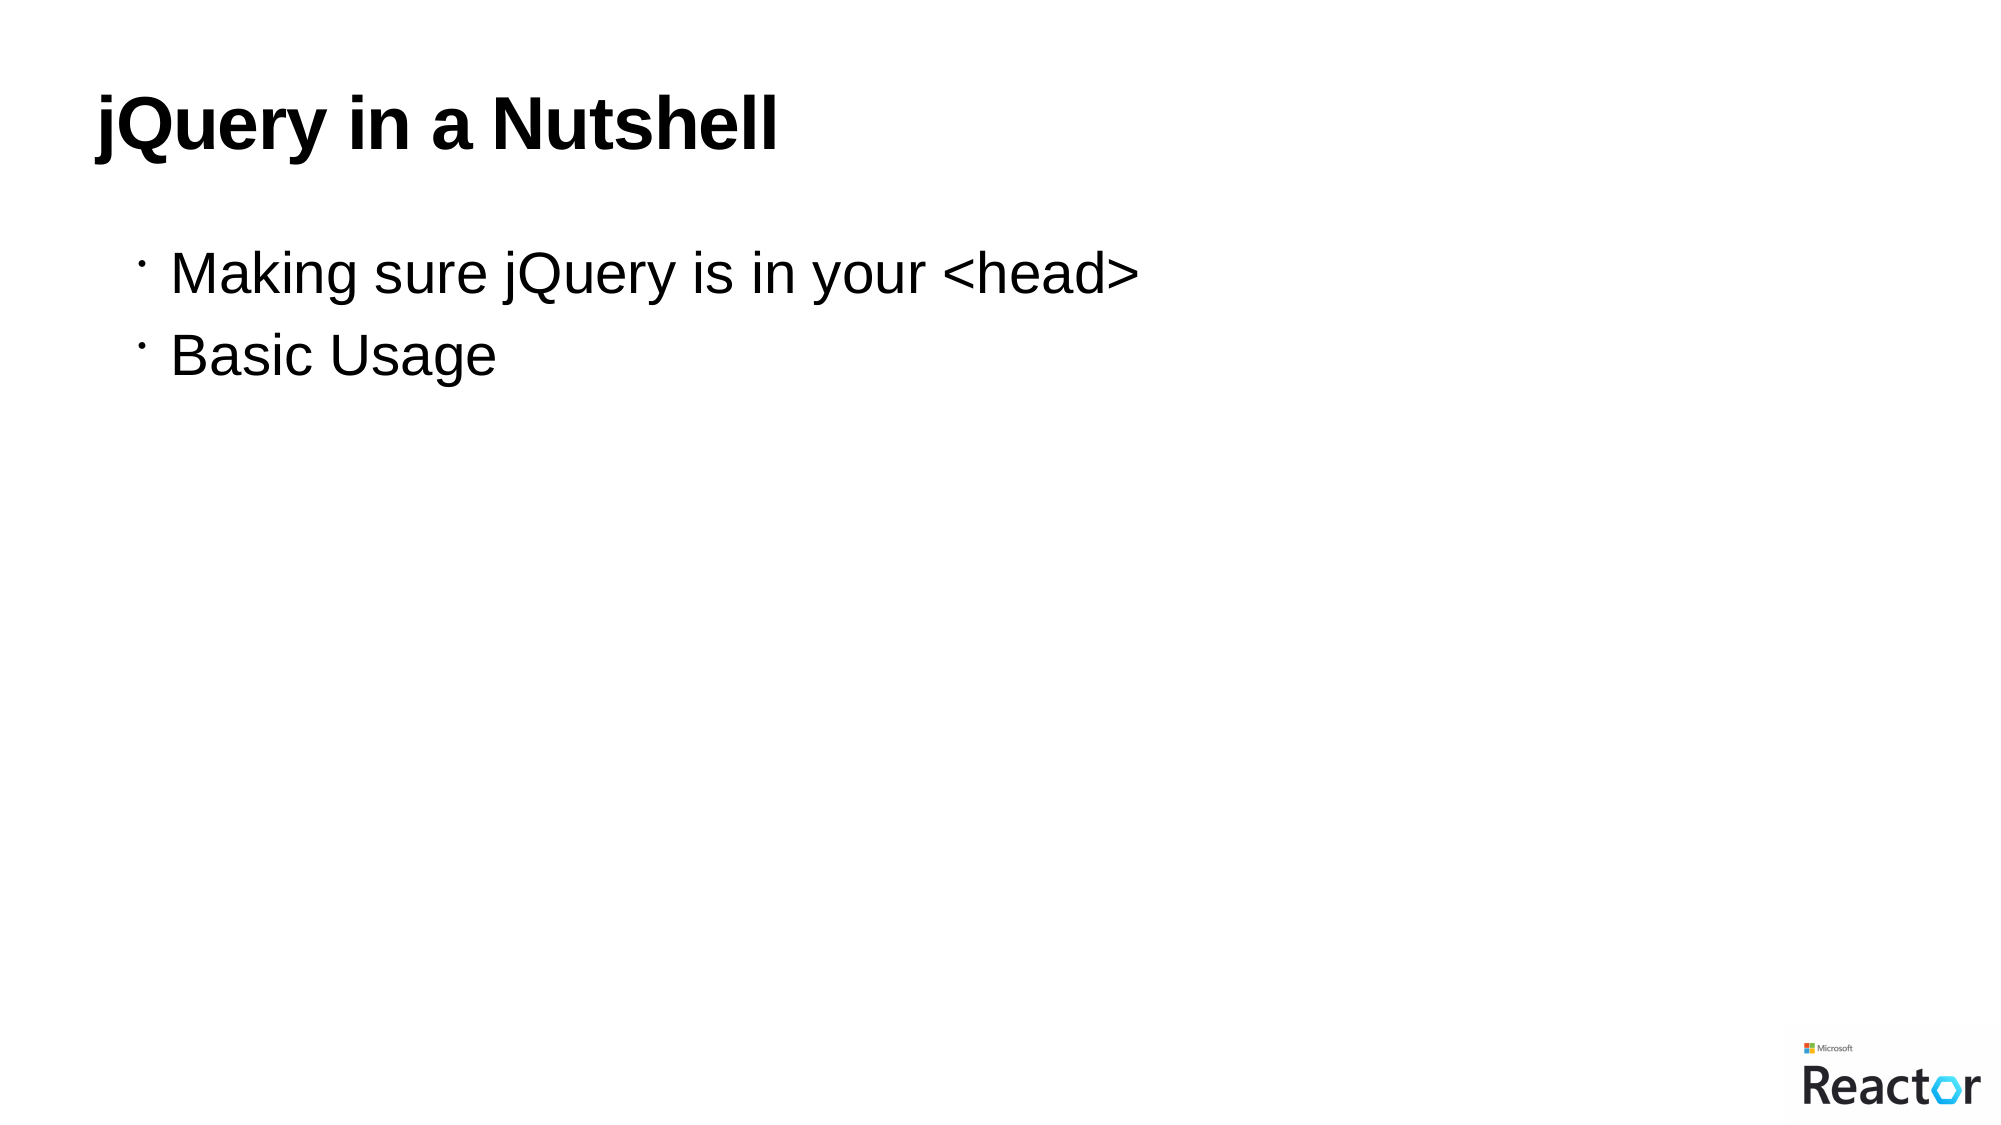

# jQuery in a Nutshell
Making sure jQuery is in your <head>
Basic Usage